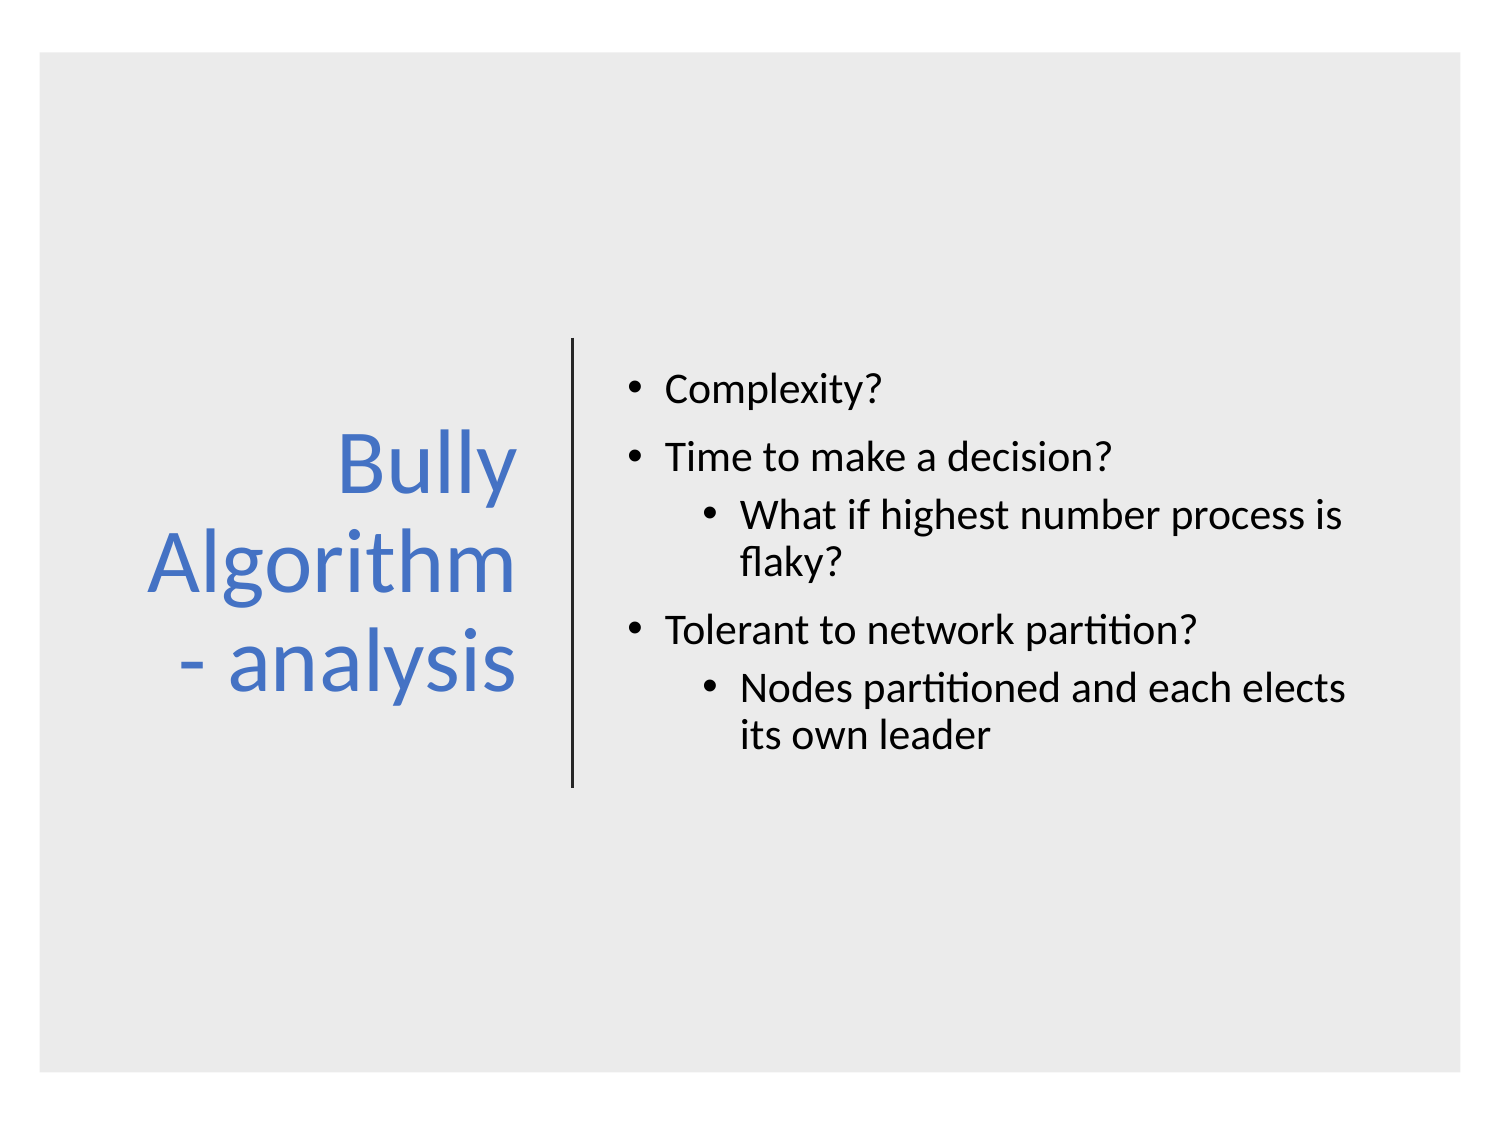

# Bully Algorithm - analysis
Complexity?
Time to make a decision?
What if highest number process is flaky?
Tolerant to network partition?
Nodes partitioned and each elects its own leader